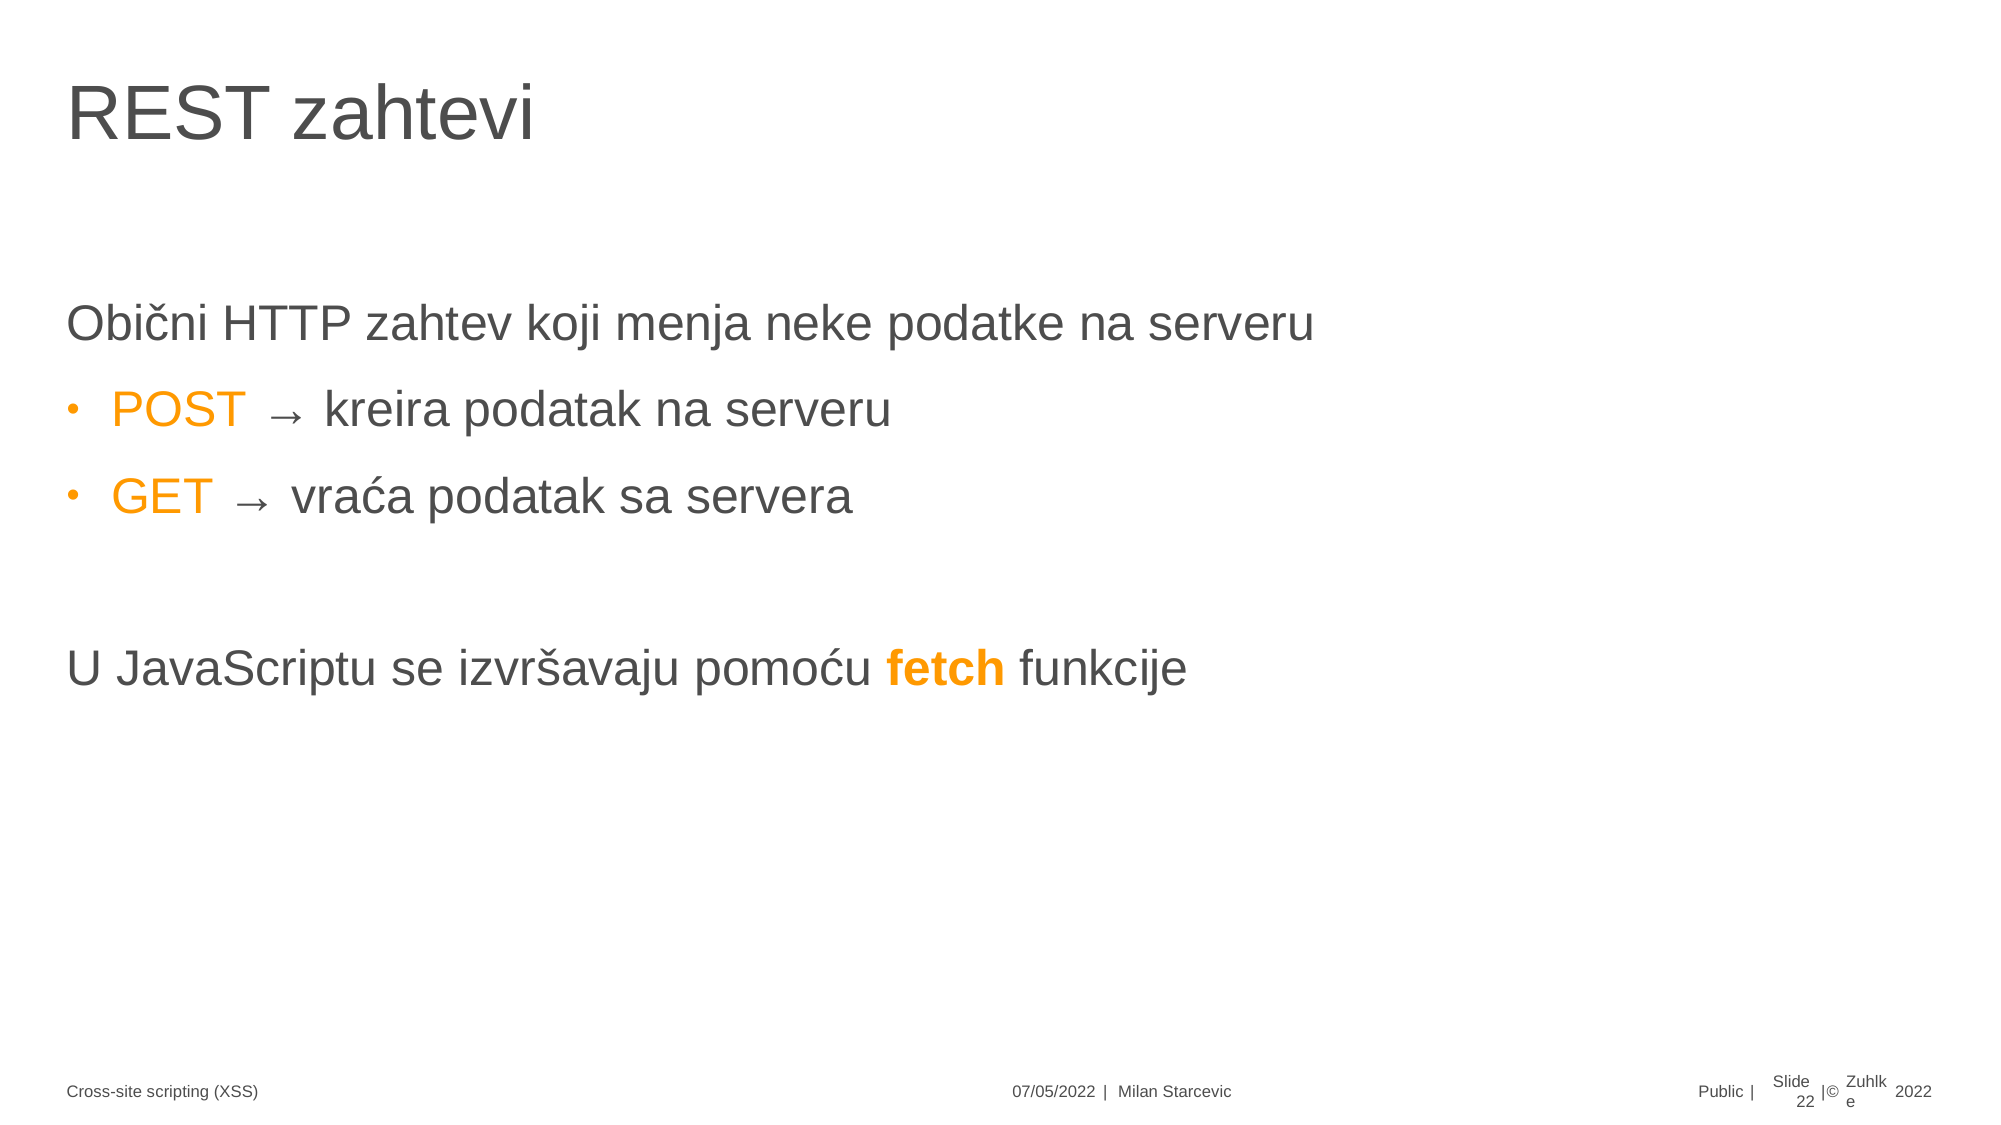

# REST zahtevi
Obični HTTP zahtev koji menja neke podatke na serveru
POST → kreira podatak na serveru
GET → vraća podatak sa servera

U JavaScriptu se izvršavaju pomoću fetch funkcije